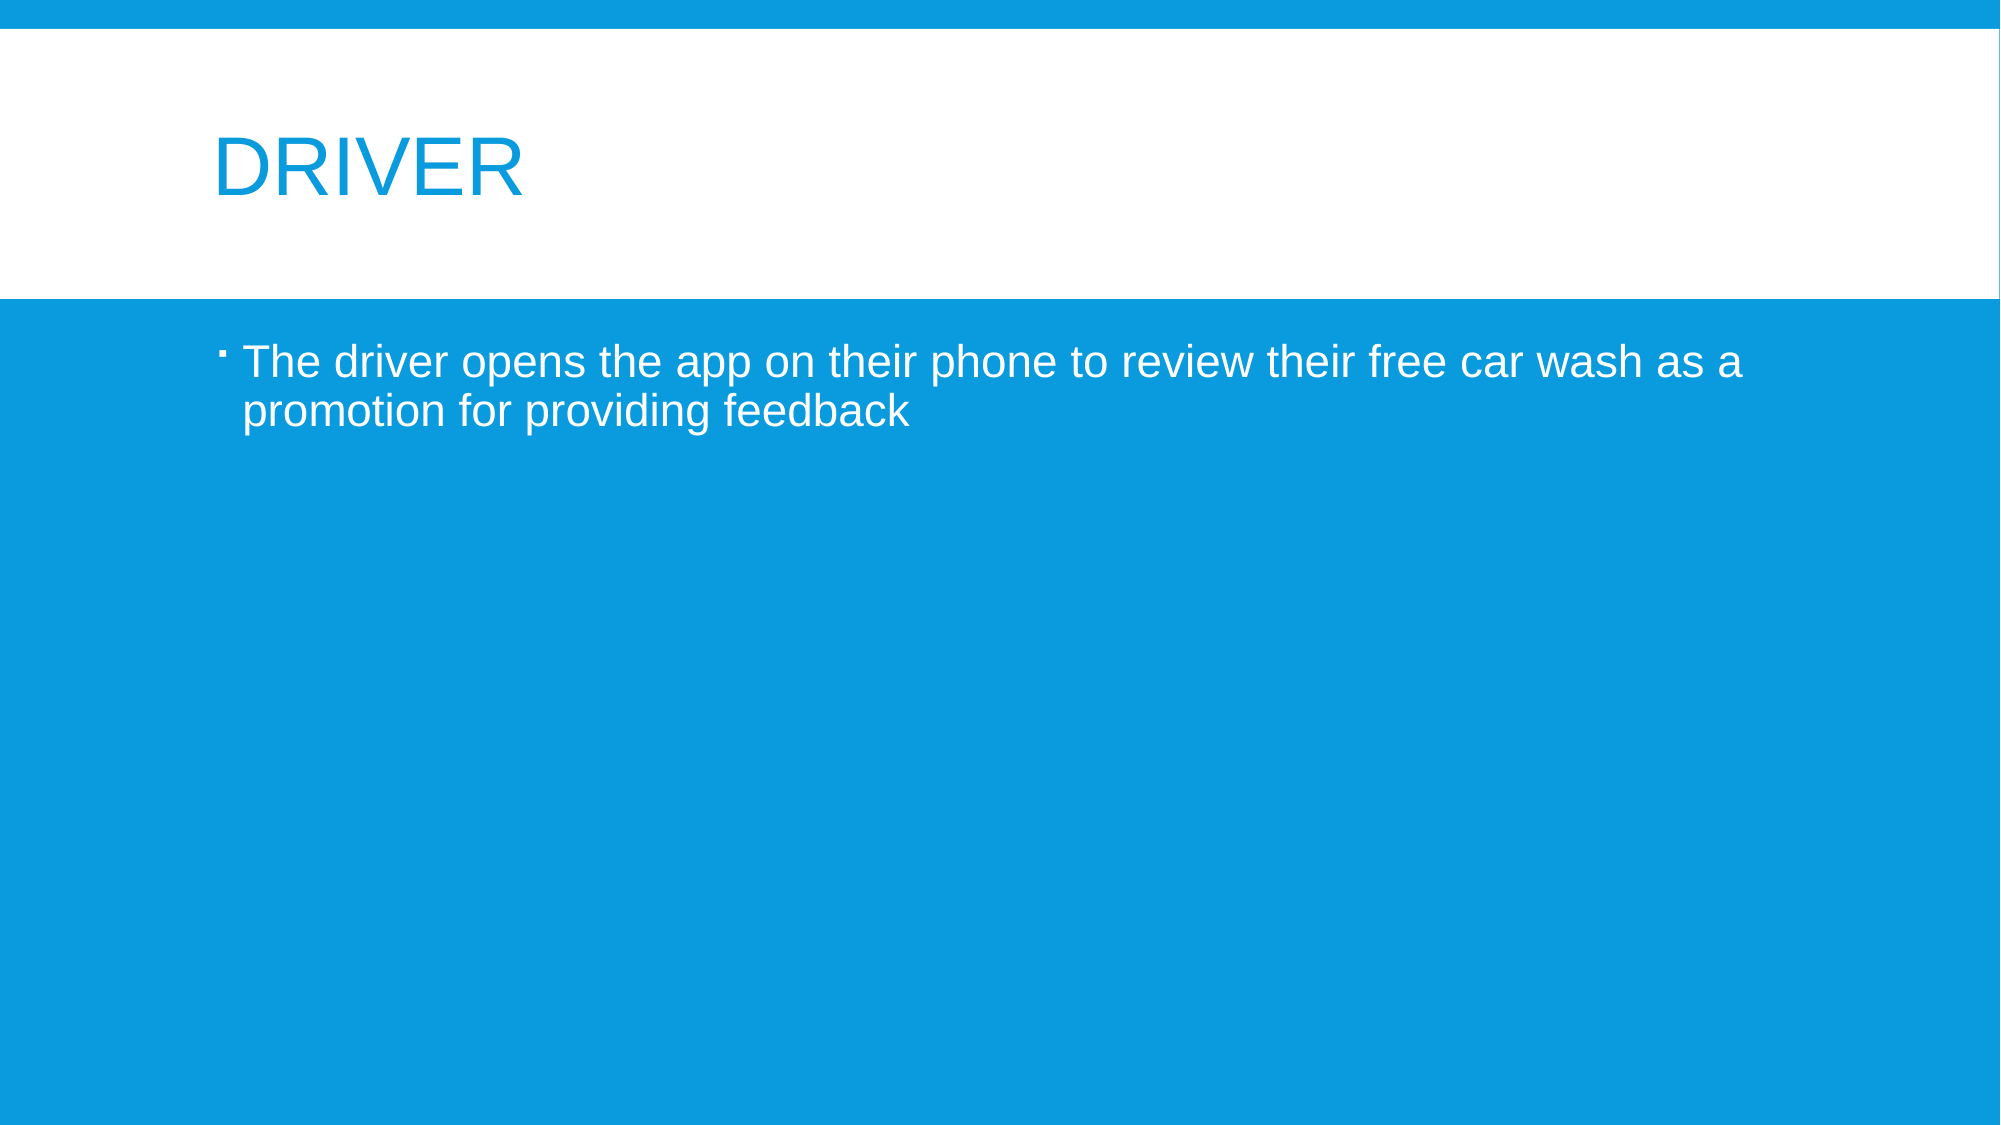

# Driver
The driver opens the app on their phone to review their free car wash as a promotion for providing feedback